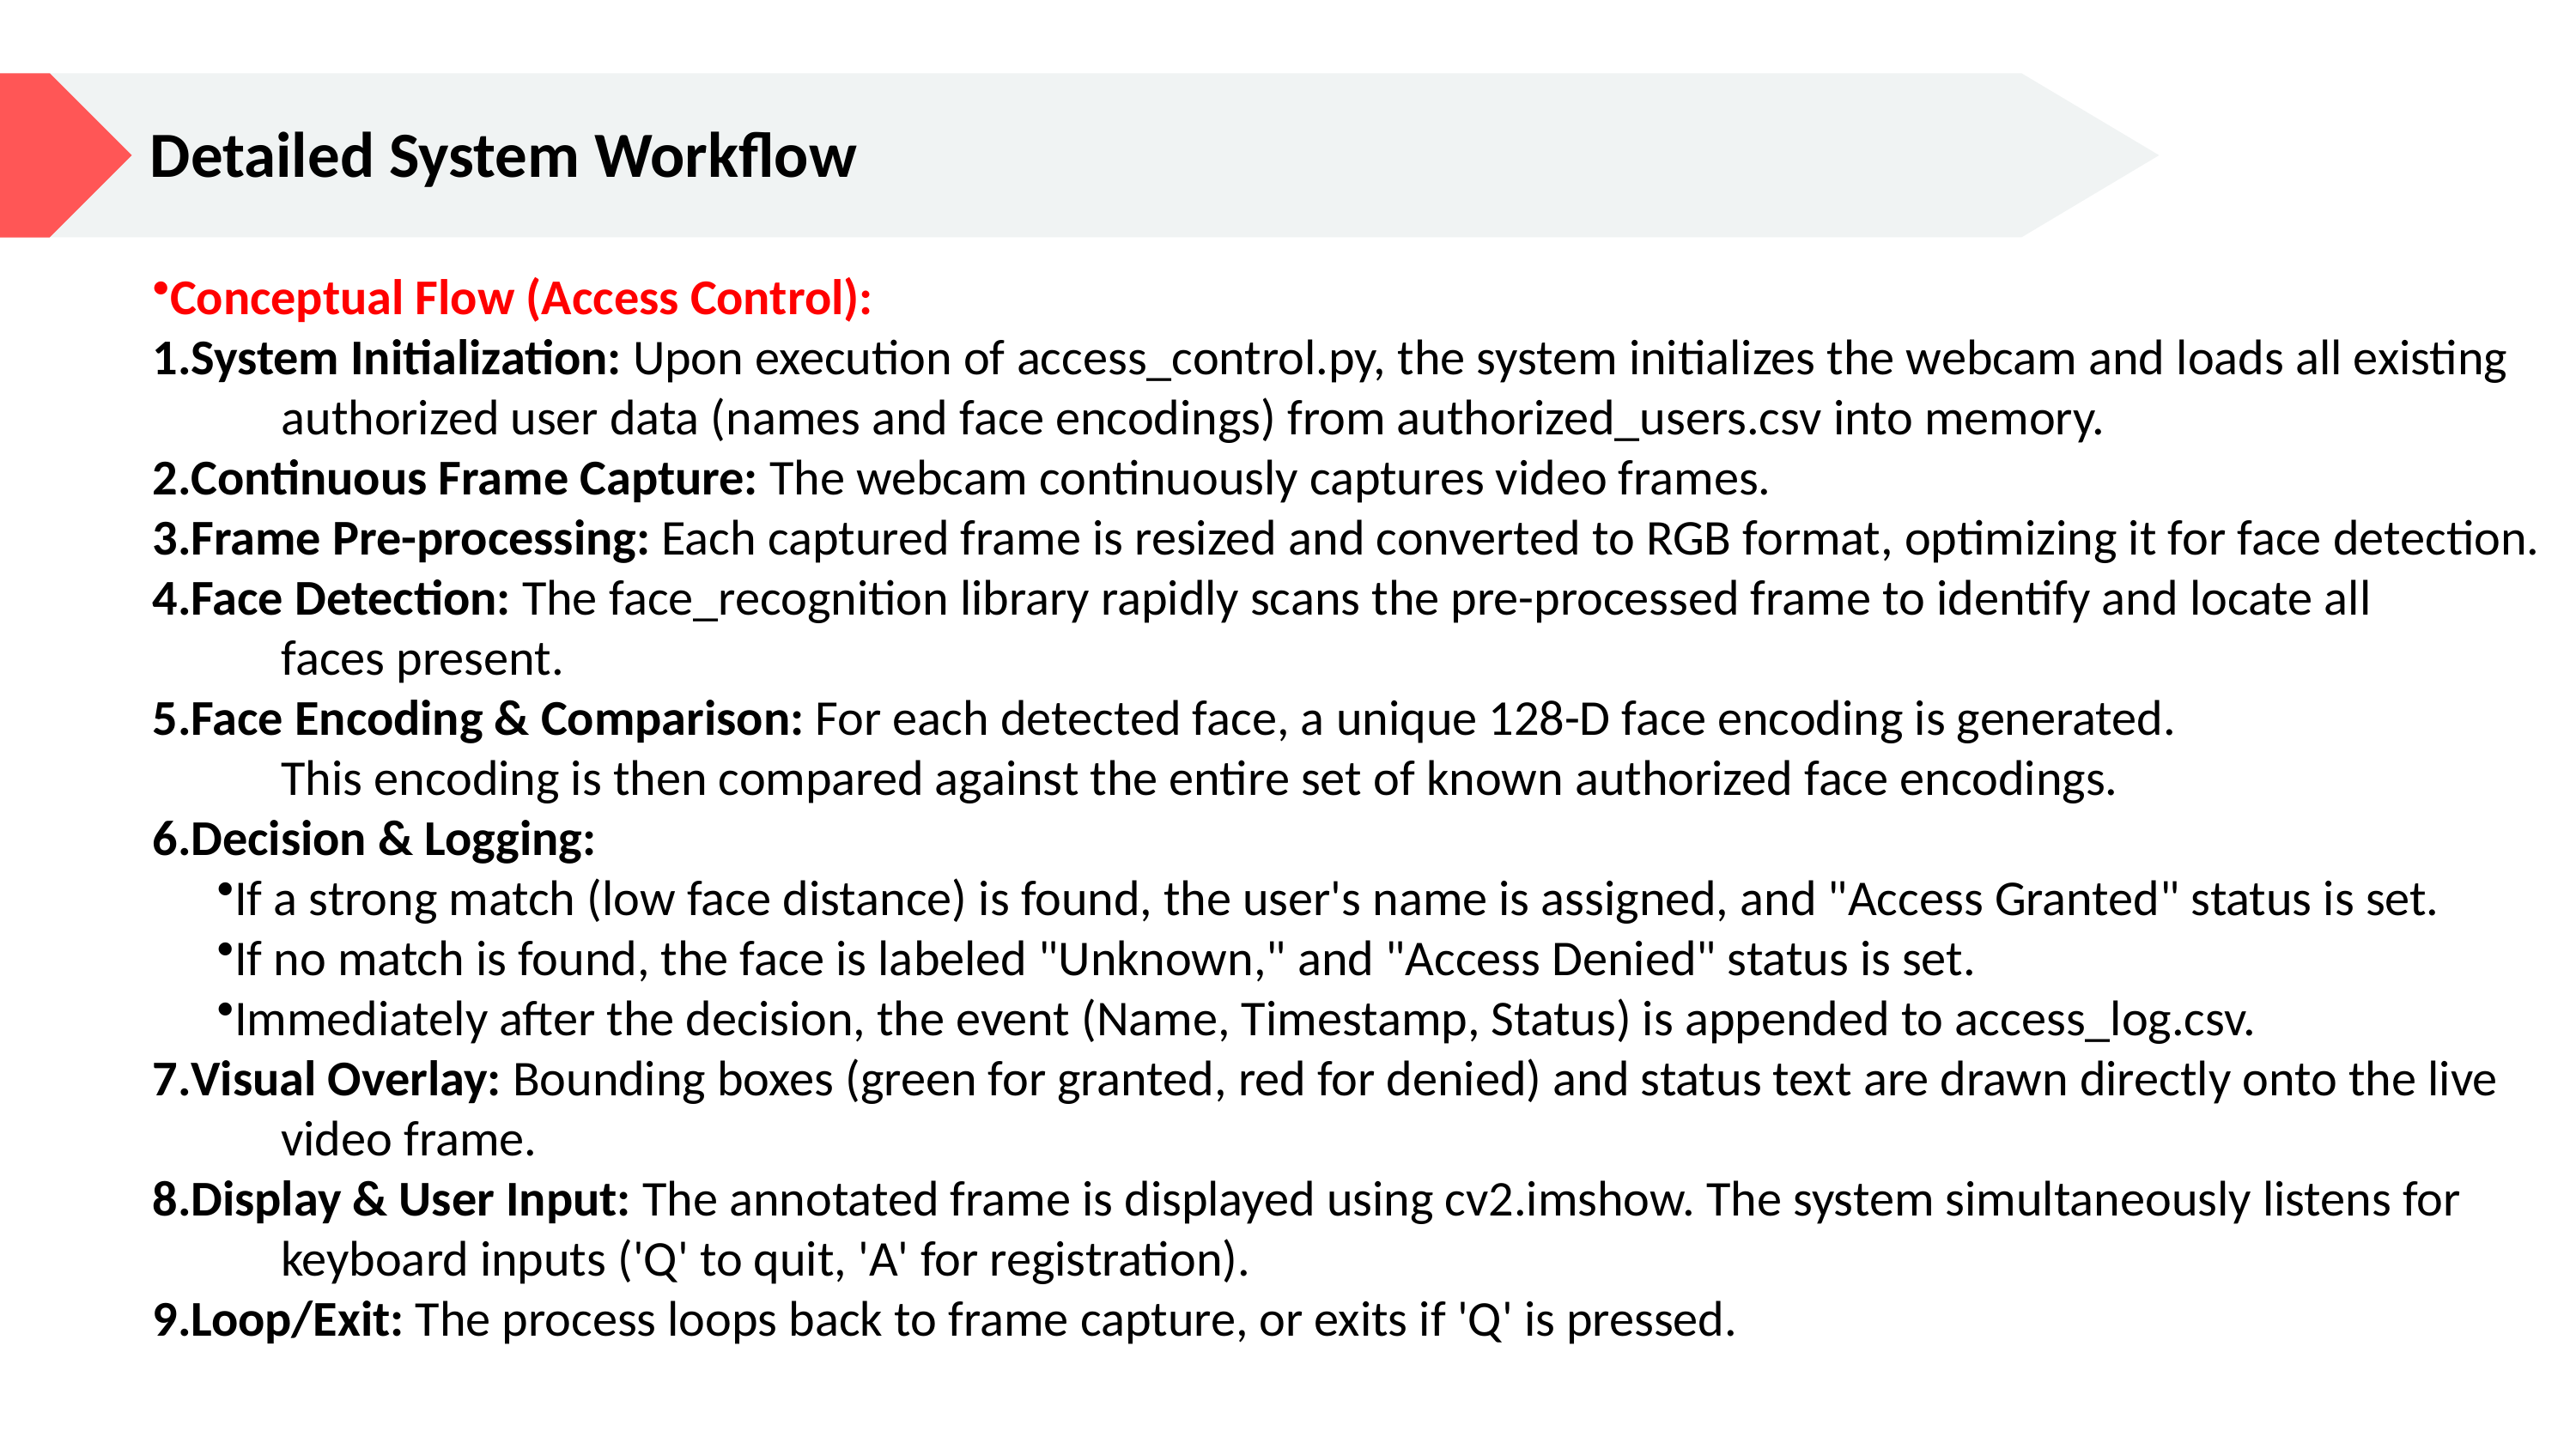

# Detailed System Workflow
Conceptual Flow (Access Control):
System Initialization: Upon execution of access_control.py, the system initializes the webcam and loads all existing
	authorized user data (names and face encodings) from authorized_users.csv into memory.
Continuous Frame Capture: The webcam continuously captures video frames.
Frame Pre-processing: Each captured frame is resized and converted to RGB format, optimizing it for face detection.
Face Detection: The face_recognition library rapidly scans the pre-processed frame to identify and locate all
	faces present.
Face Encoding & Comparison: For each detected face, a unique 128-D face encoding is generated.
	This encoding is then compared against the entire set of known authorized face encodings.
Decision & Logging:
If a strong match (low face distance) is found, the user's name is assigned, and "Access Granted" status is set.
If no match is found, the face is labeled "Unknown," and "Access Denied" status is set.
Immediately after the decision, the event (Name, Timestamp, Status) is appended to access_log.csv.
Visual Overlay: Bounding boxes (green for granted, red for denied) and status text are drawn directly onto the live
	video frame.
Display & User Input: The annotated frame is displayed using cv2.imshow. The system simultaneously listens for
	keyboard inputs ('Q' to quit, 'A' for registration).
Loop/Exit: The process loops back to frame capture, or exits if 'Q' is pressed.